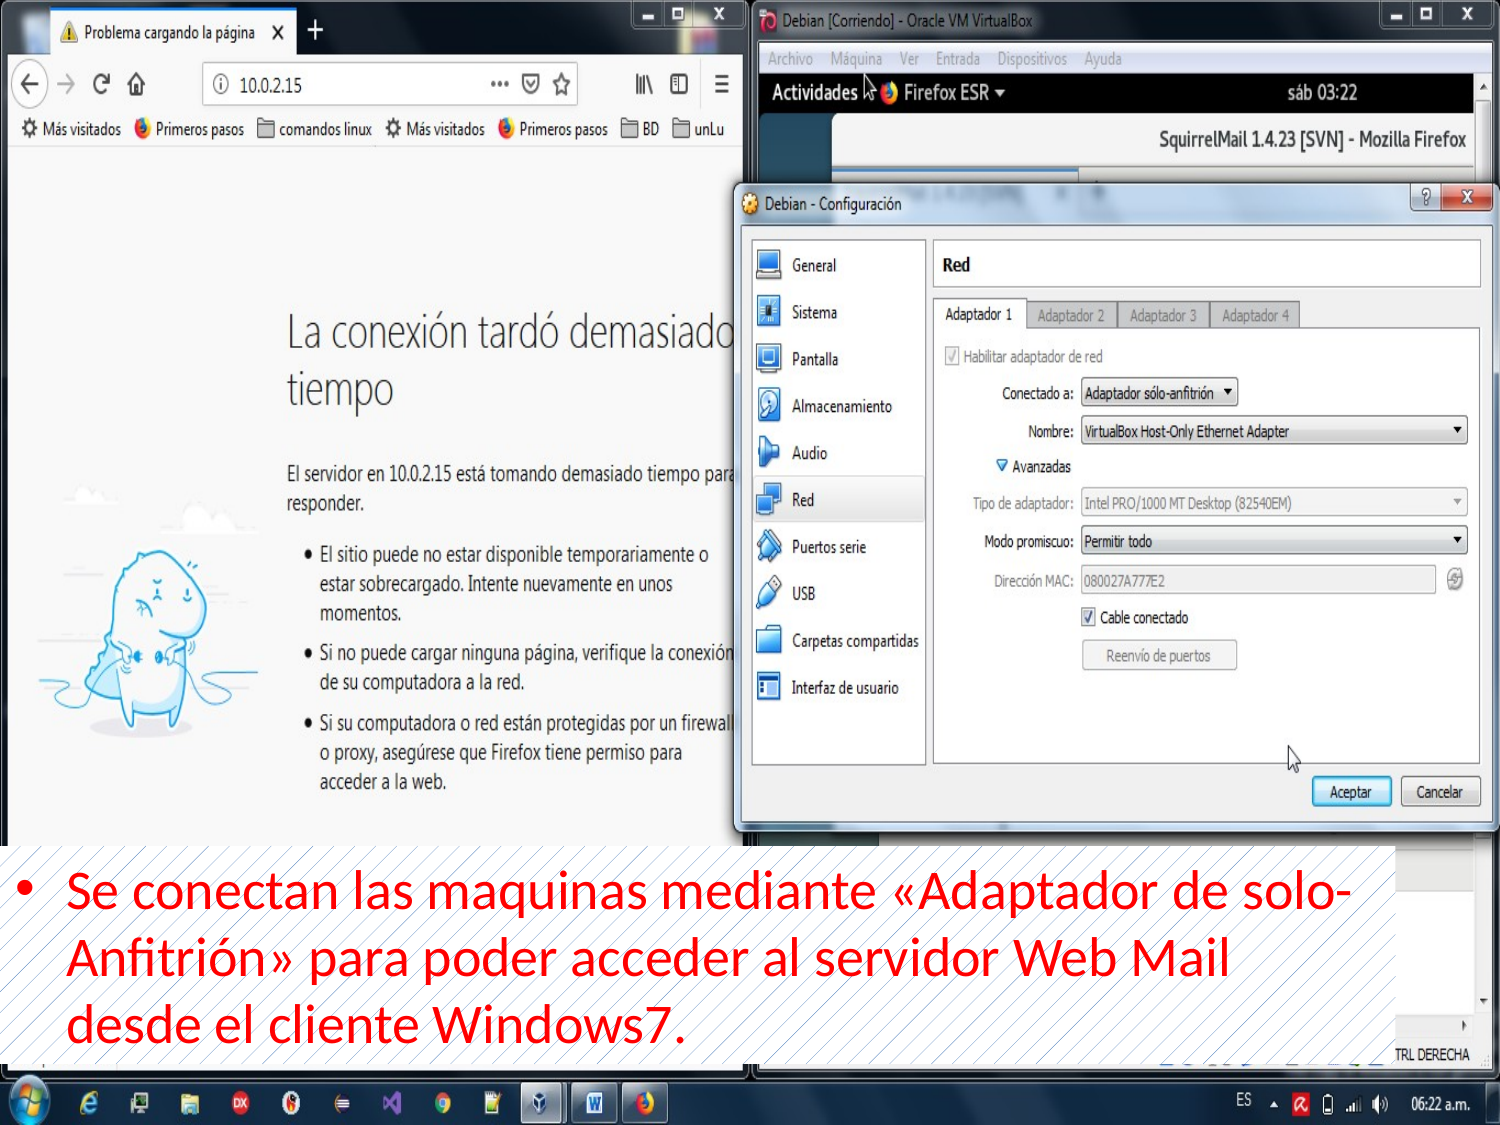

Se conectan las maquinas mediante «Adaptador de solo-Anfitrión» para poder acceder al servidor Web Mail desde el cliente Windows7.